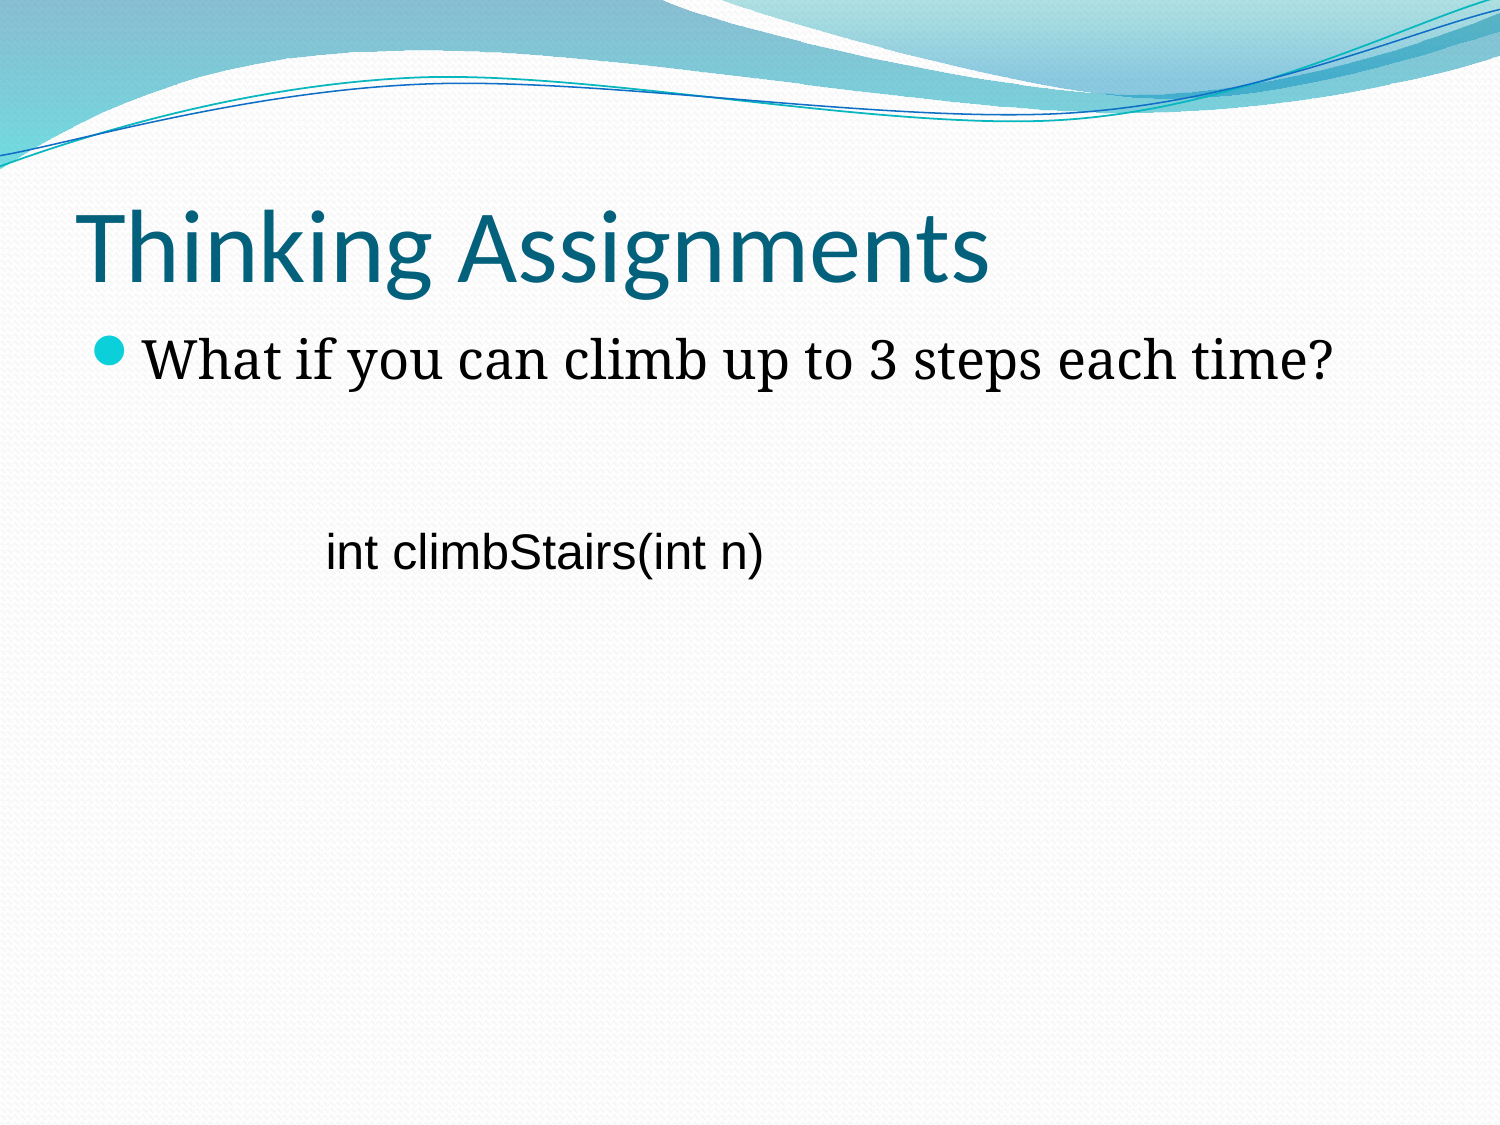

# Thinking Assignments
What if you can climb up to 3 steps each time?
int climbStairs(int n)